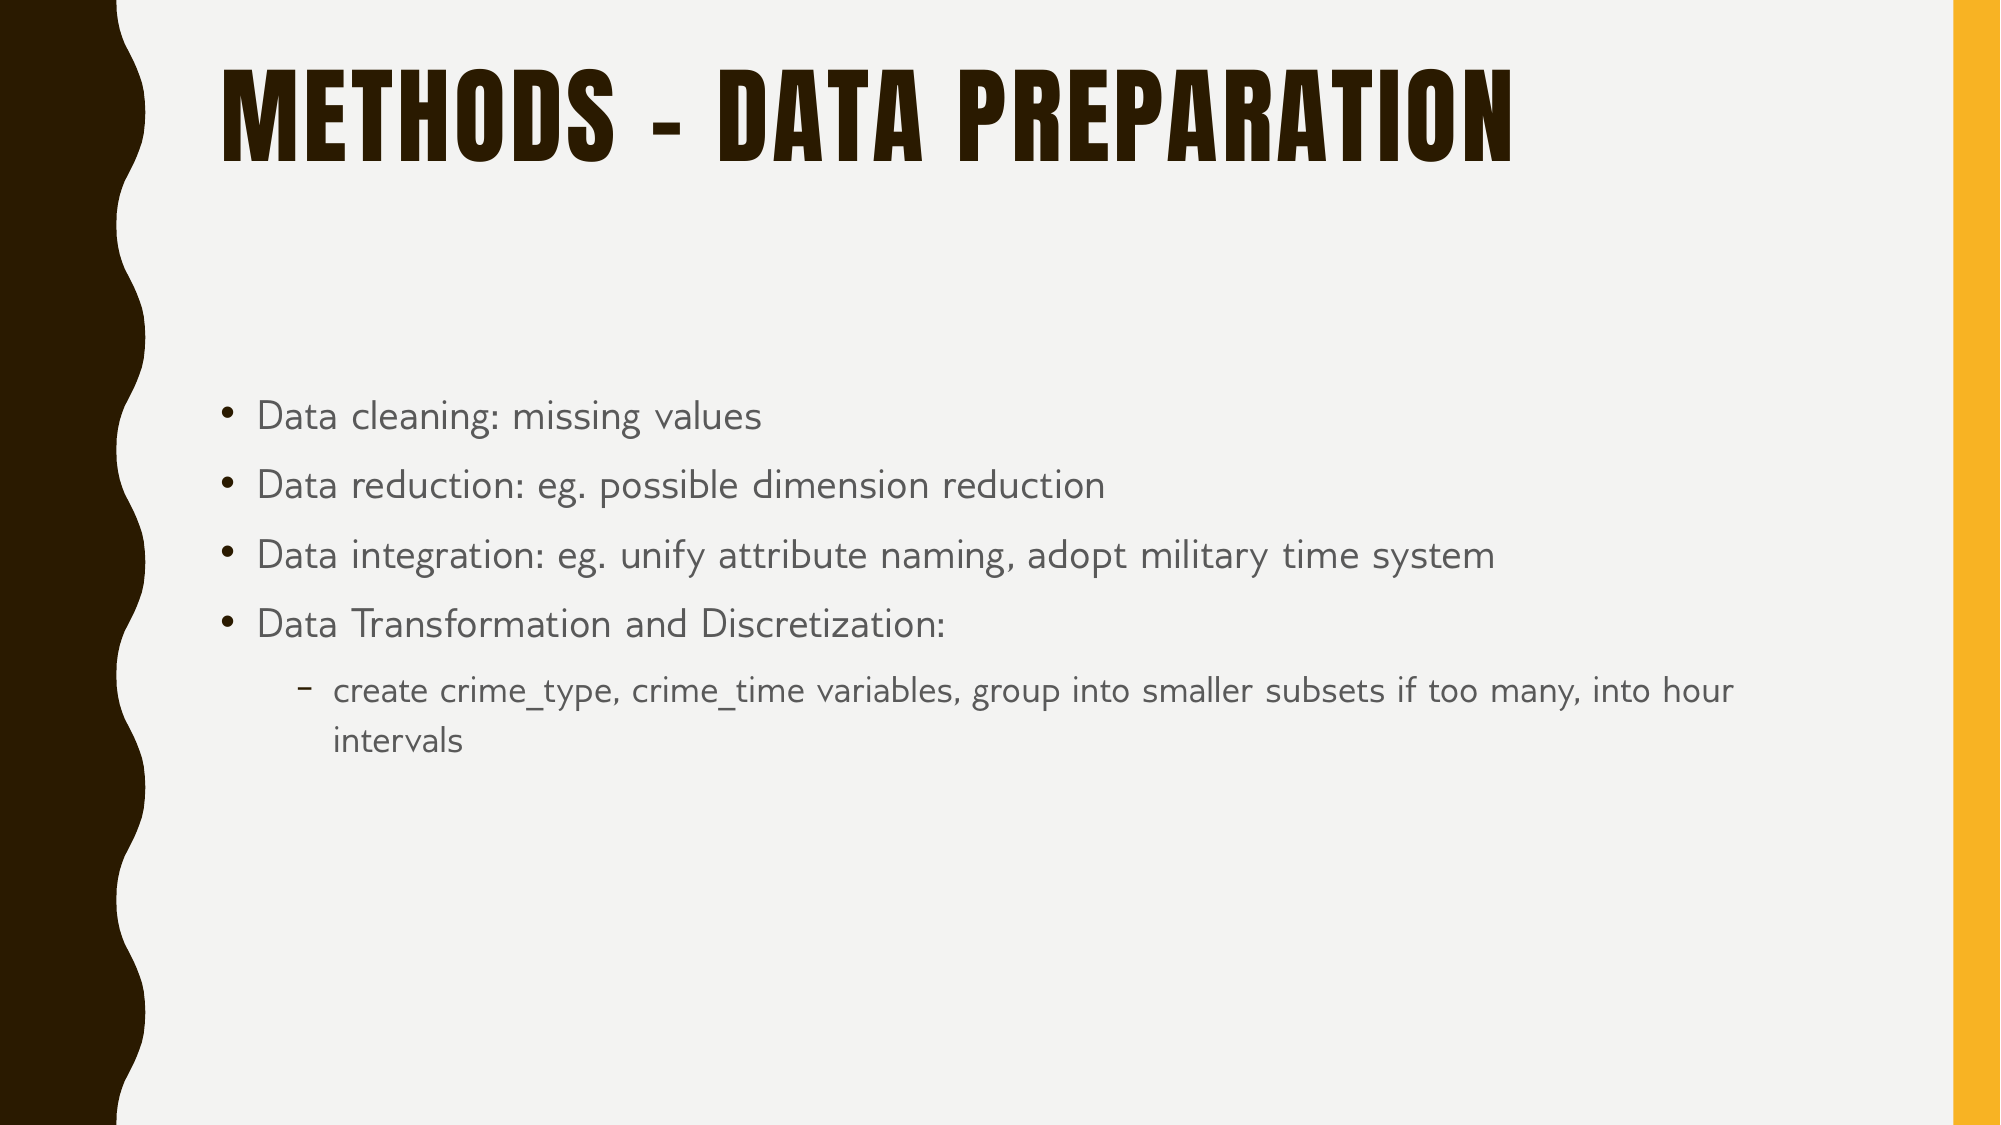

# Methods – data preparation
Data cleaning: missing values
Data reduction: eg. possible dimension reduction
Data integration: eg. unify attribute naming, adopt military time system
Data Transformation and Discretization:
create crime_type, crime_time variables, group into smaller subsets if too many, into hour intervals